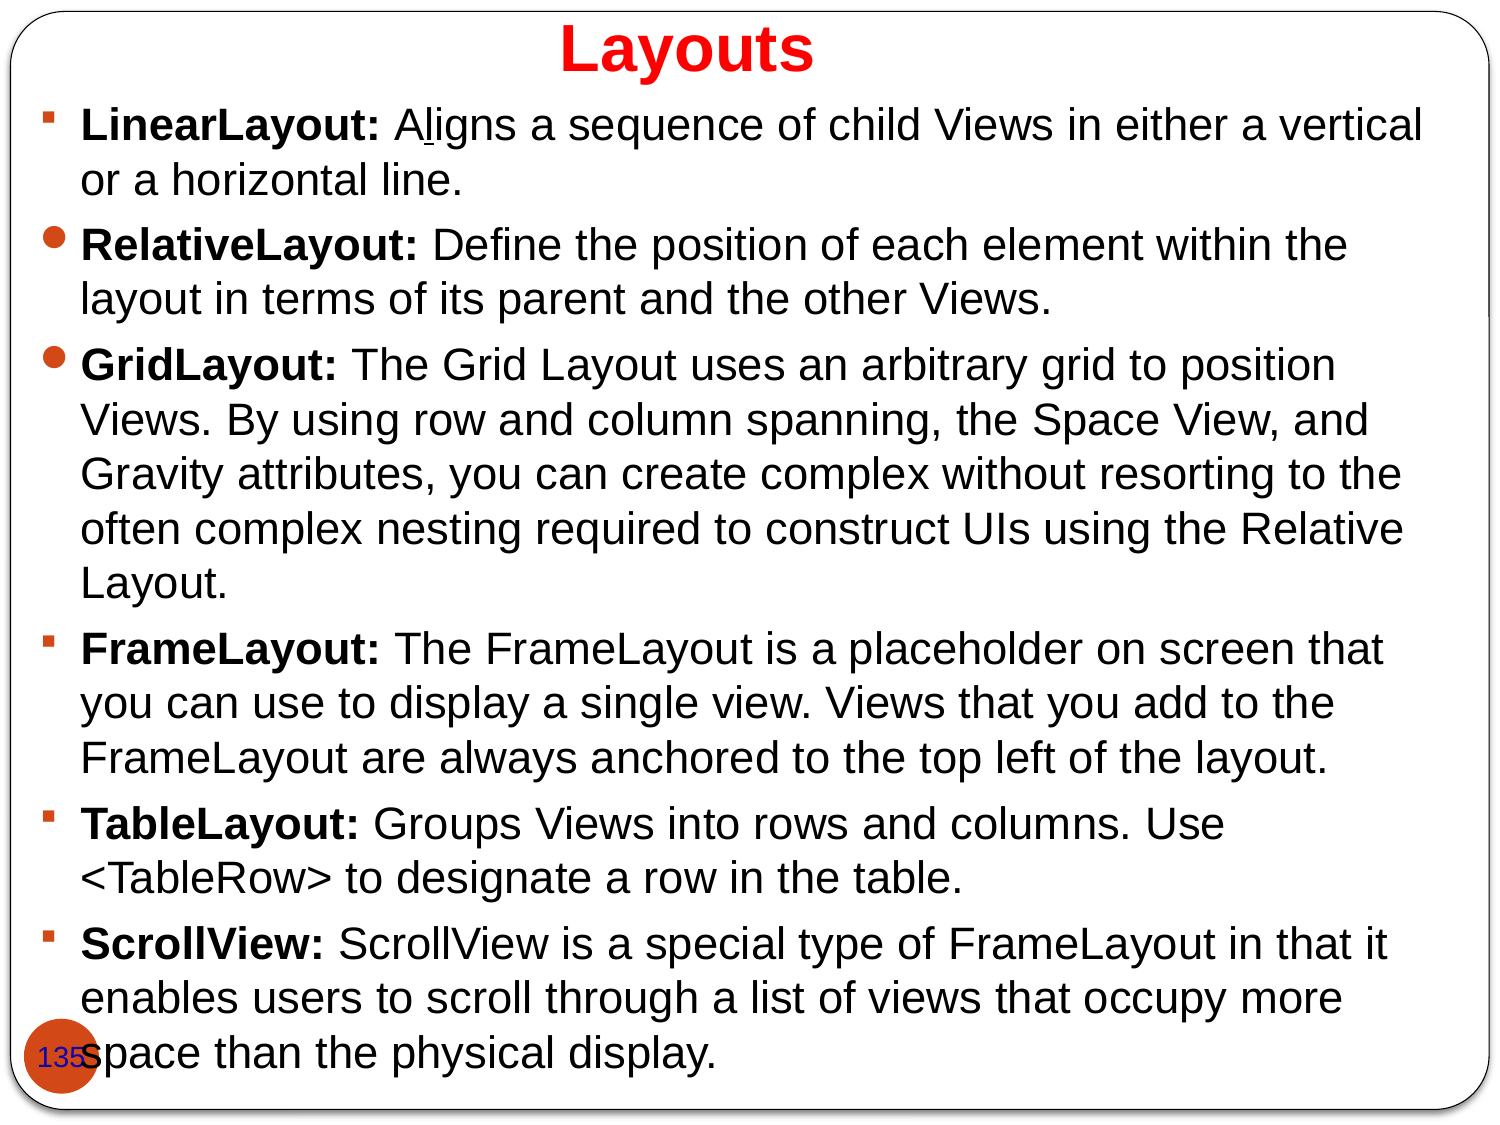

# Layouts
LinearLayout: Aligns a sequence of child Views in either a vertical or a horizontal line.
RelativeLayout: Define the position of each element within the layout in terms of its parent and the other Views.
GridLayout: The Grid Layout uses an arbitrary grid to position Views. By using row and column spanning, the Space View, and Gravity attributes, you can create complex without resorting to the often complex nesting required to construct UIs using the Relative Layout.
FrameLayout: The FrameLayout is a placeholder on screen that you can use to display a single view. Views that you add to the FrameLayout are always anchored to the top left of the layout.
TableLayout: Groups Views into rows and columns. Use <TableRow> to designate a row in the table.
ScrollView: ScrollView is a special type of FrameLayout in that it enables users to scroll through a list of views that occupy more space than the physical display.
135